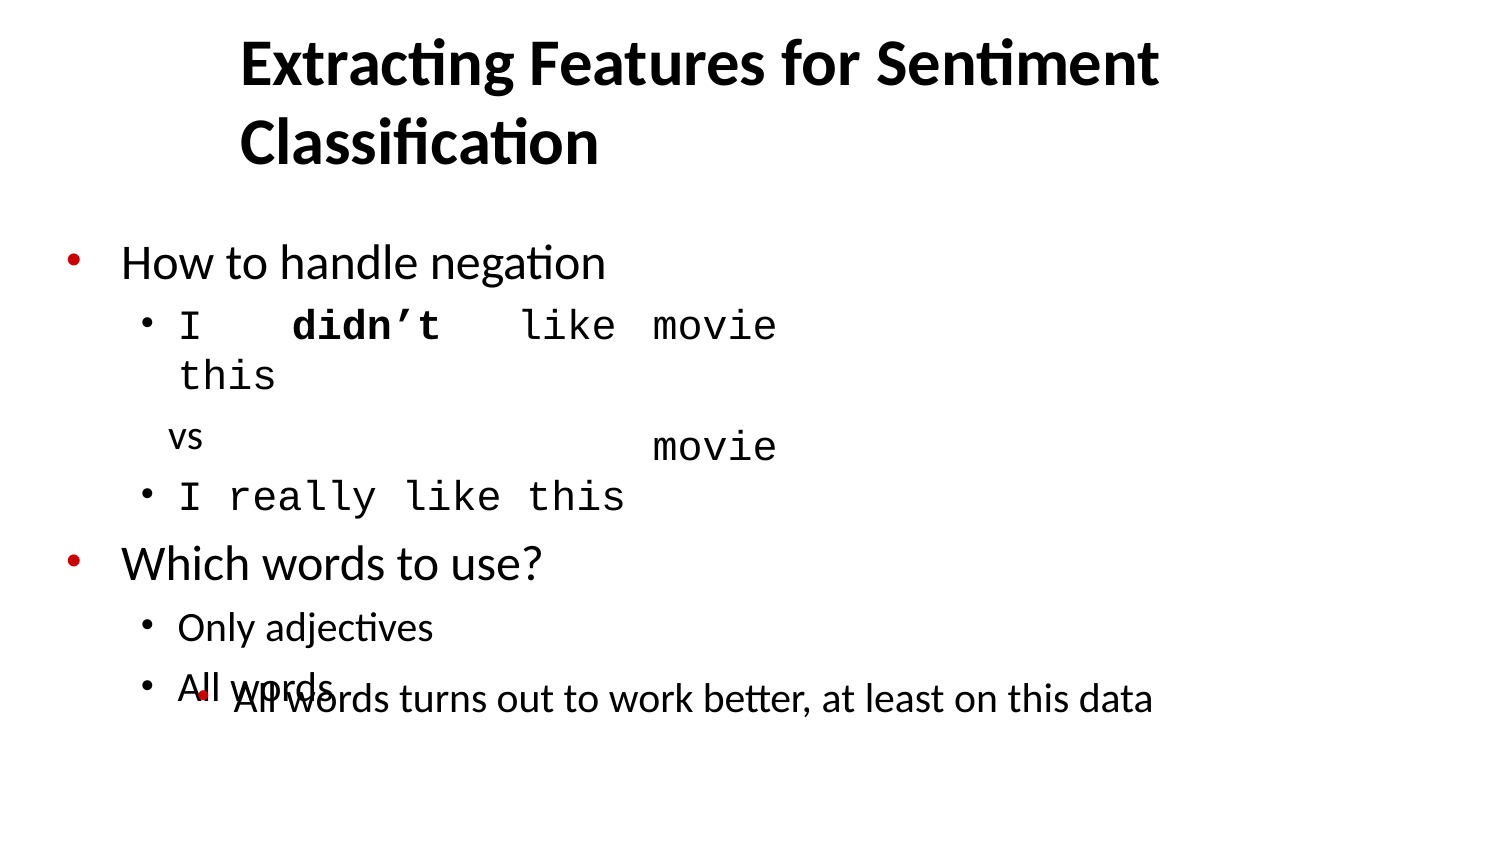

# Extracting Features for Sentiment  Classiﬁcation
How to handle negation
I	didn’t	like this
vs
I really like this
Which words to use?
Only adjectives
All words
movie
movie
All words turns out to work better, at least on this data